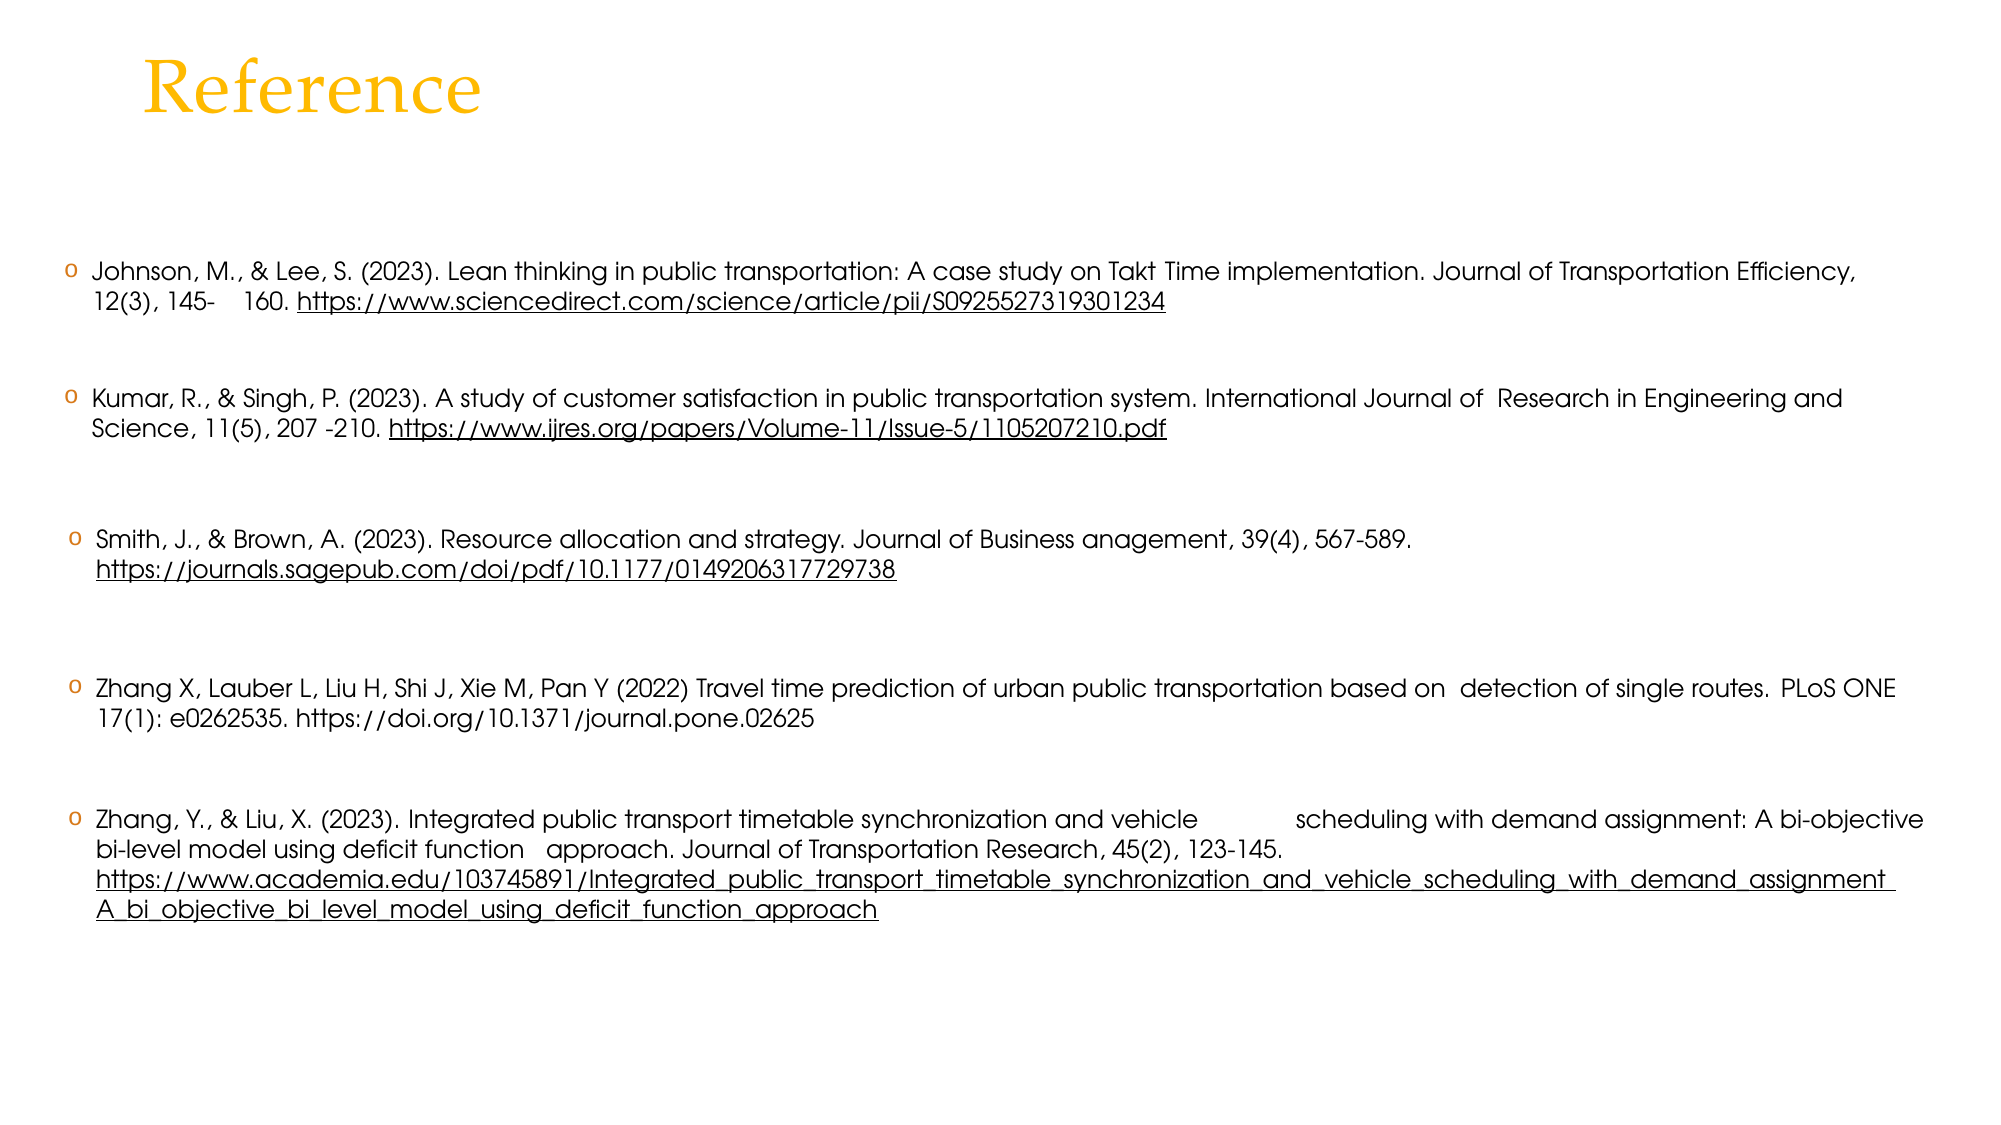

# Reference
Johnson, M., & Lee, S. (2023). Lean thinking in public transportation: A case study on Takt Time implementation. Journal of Transportation Efficiency, 12(3), 145-	160. https://www.sciencedirect.com/science/article/pii/S0925527319301234
Kumar, R., & Singh, P. (2023). A study of customer satisfaction in public transportation system. International Journal of  Research in Engineering and Science, 11(5), 207 -210. https://www.ijres.org/papers/Volume-11/Issue-5/1105207210.pdf
Smith, J., & Brown, A. (2023). Resource allocation and strategy. Journal of Business anagement, 39(4), 567-589. https://journals.sagepub.com/doi/pdf/10.1177/0149206317729738
Zhang X, Lauber L, Liu H, Shi J, Xie M, Pan Y (2022) Travel time prediction of urban public transportation based on  detection of single routes. PLoS ONE 17(1): e0262535. https://doi.org/10.1371/journal.pone.02625
Zhang, Y., & Liu, X. (2023). Integrated public transport timetable synchronization and vehicle 	scheduling with demand assignment: A bi-objective bi-level model using deficit function 	approach. Journal of Transportation Research, 45(2), 123-145. https://www.academia.edu/103745891/Integrated_public_transport_timetable_synchronization_and_vehicle_scheduling_with_demand_assignment A_bi_objective_bi_level_model_using_deficit_function_approach
14